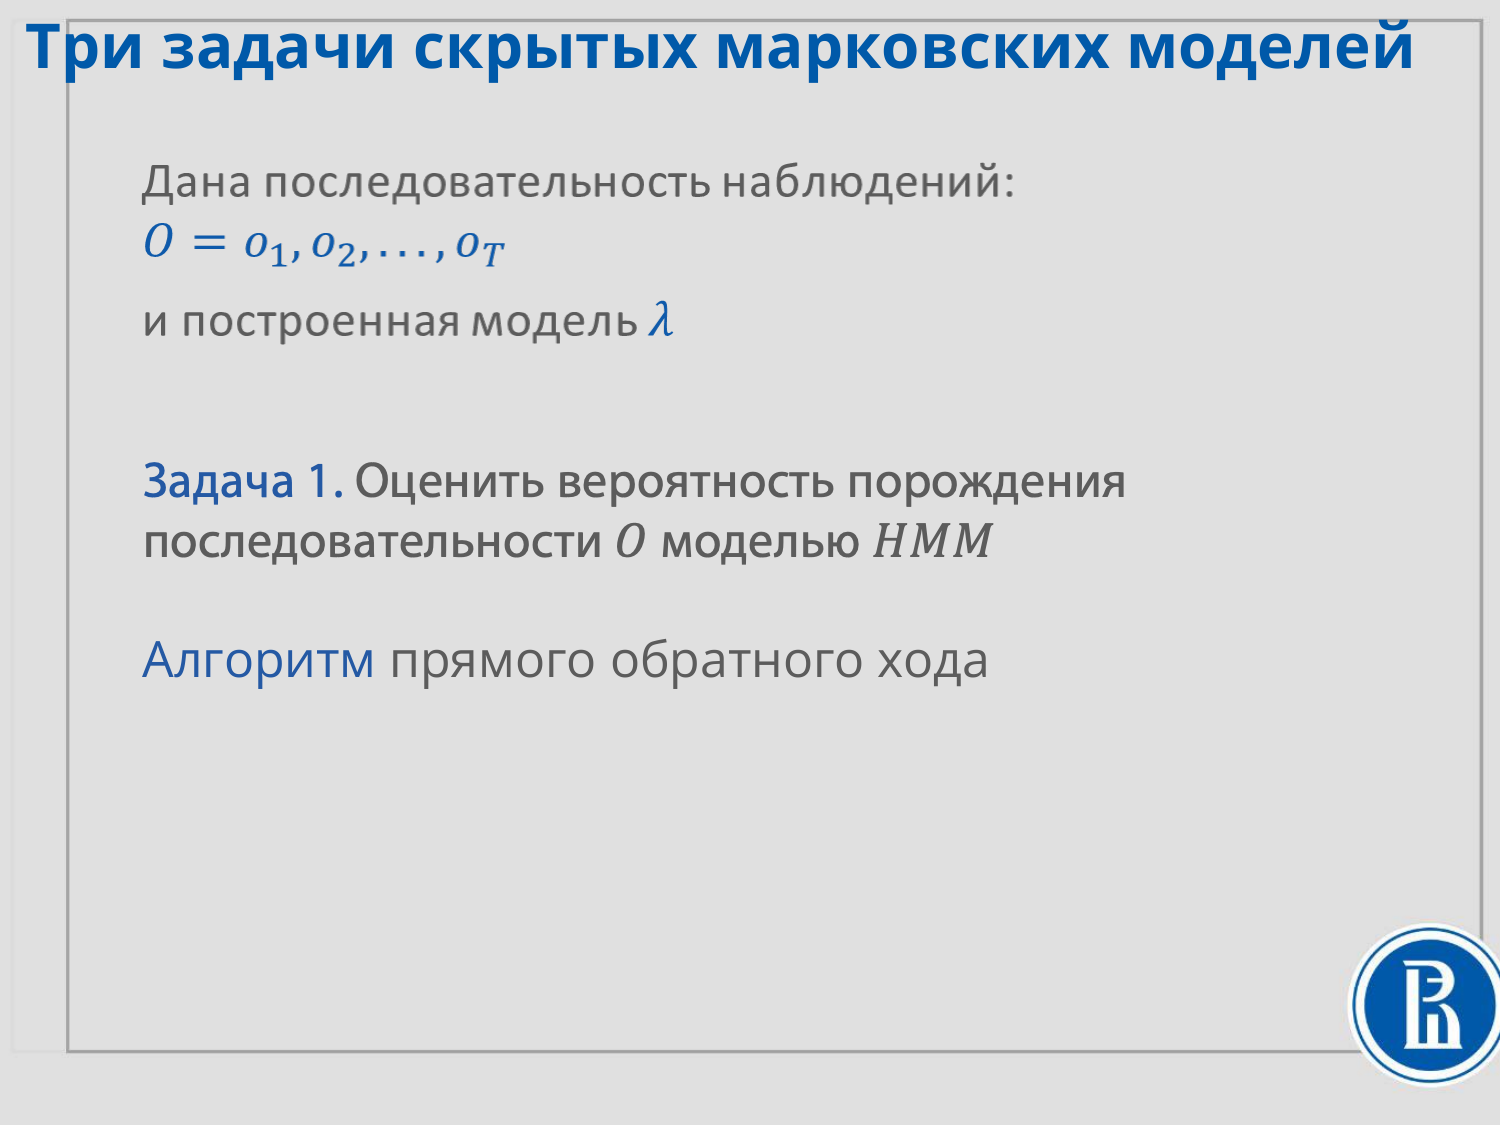

Три задачи скрытых марковских моделей

Алгоритм прямого обратного хода